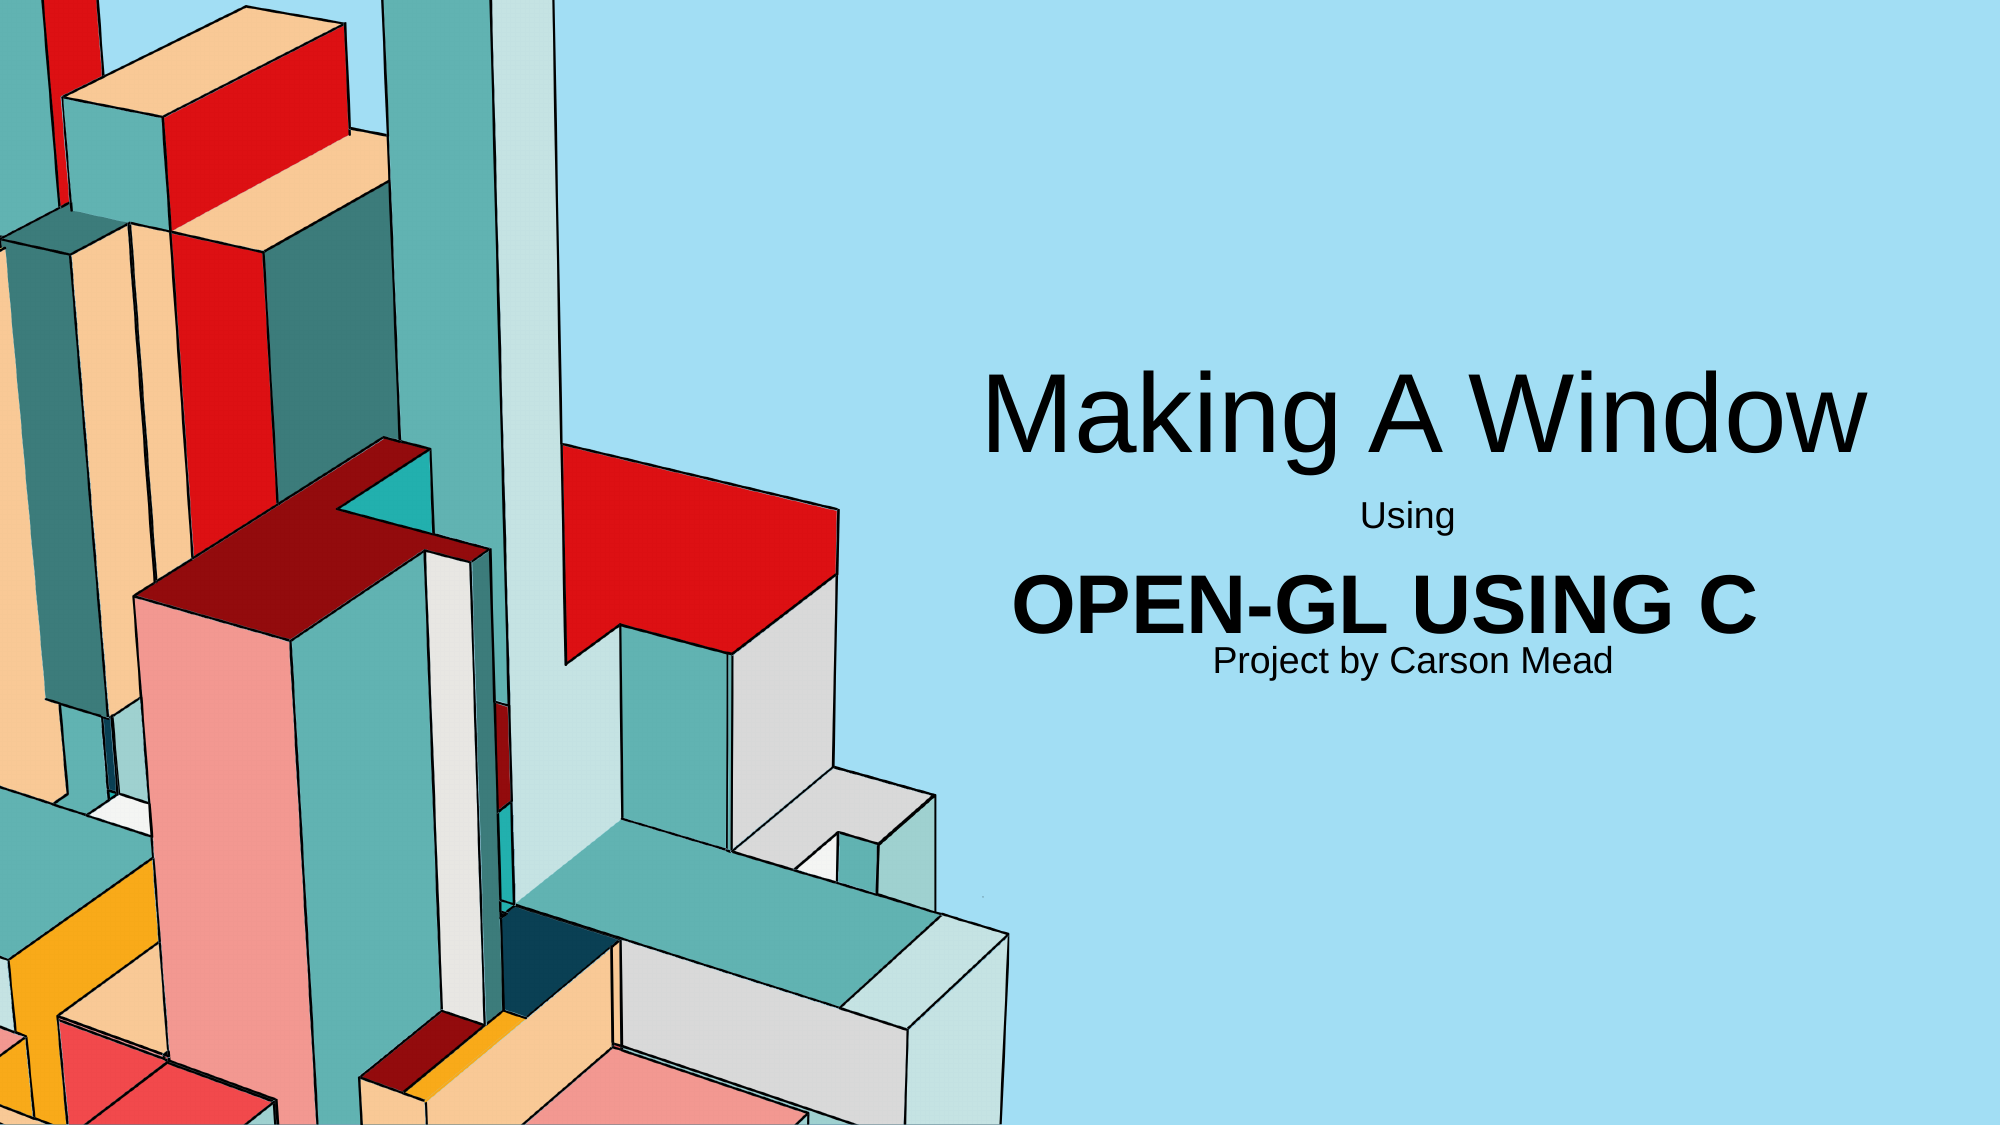

# Open-gl using c
Making A Window
Using
Project by Carson Mead